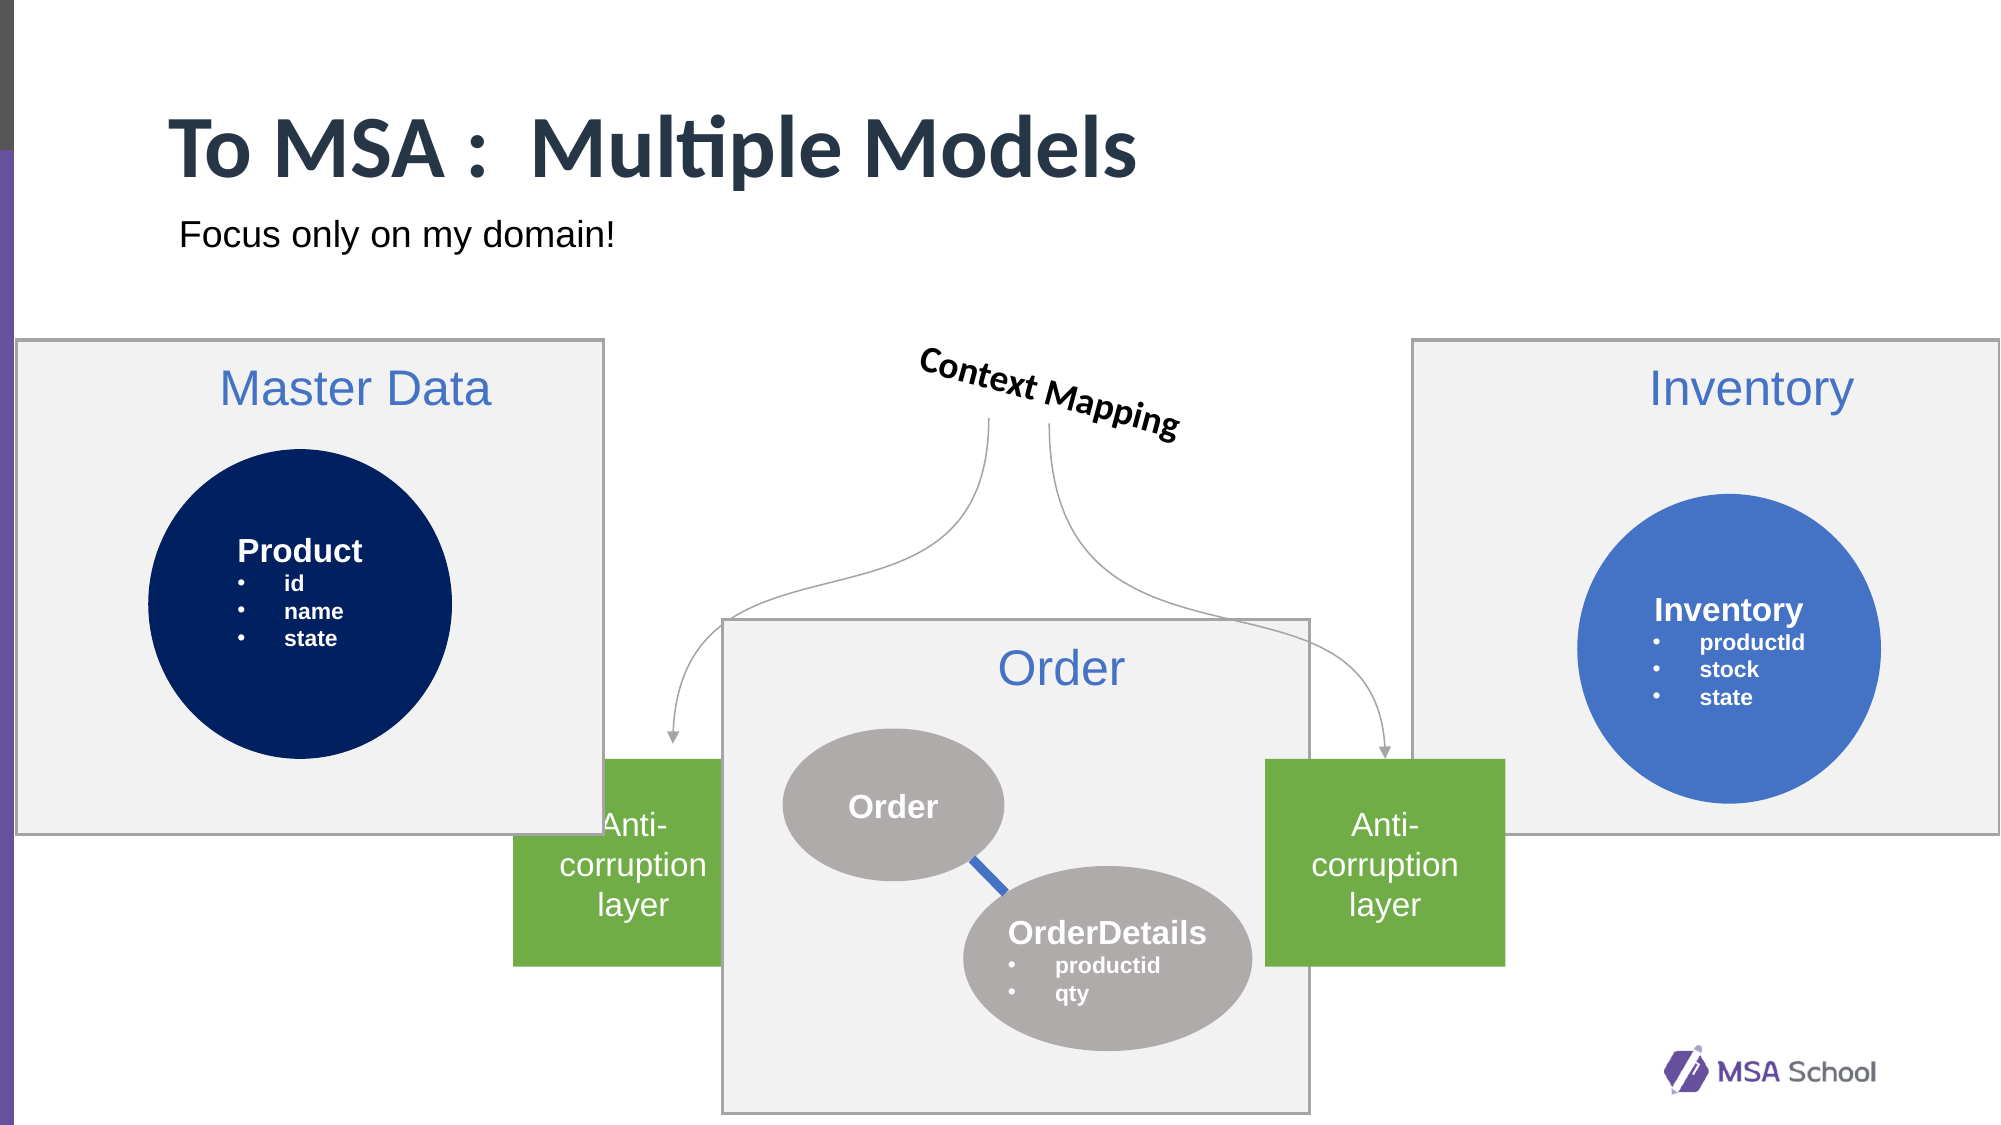

# To MSA :  Multiple Models
Focus only on my domain!
Master Data
Product
id
name
state

Inventory
Context Mapping
Inventory
productId
stock
state
Order
Order
OrderDetails
productid
qty
Anti-corruption layer
Anti-corruption layer